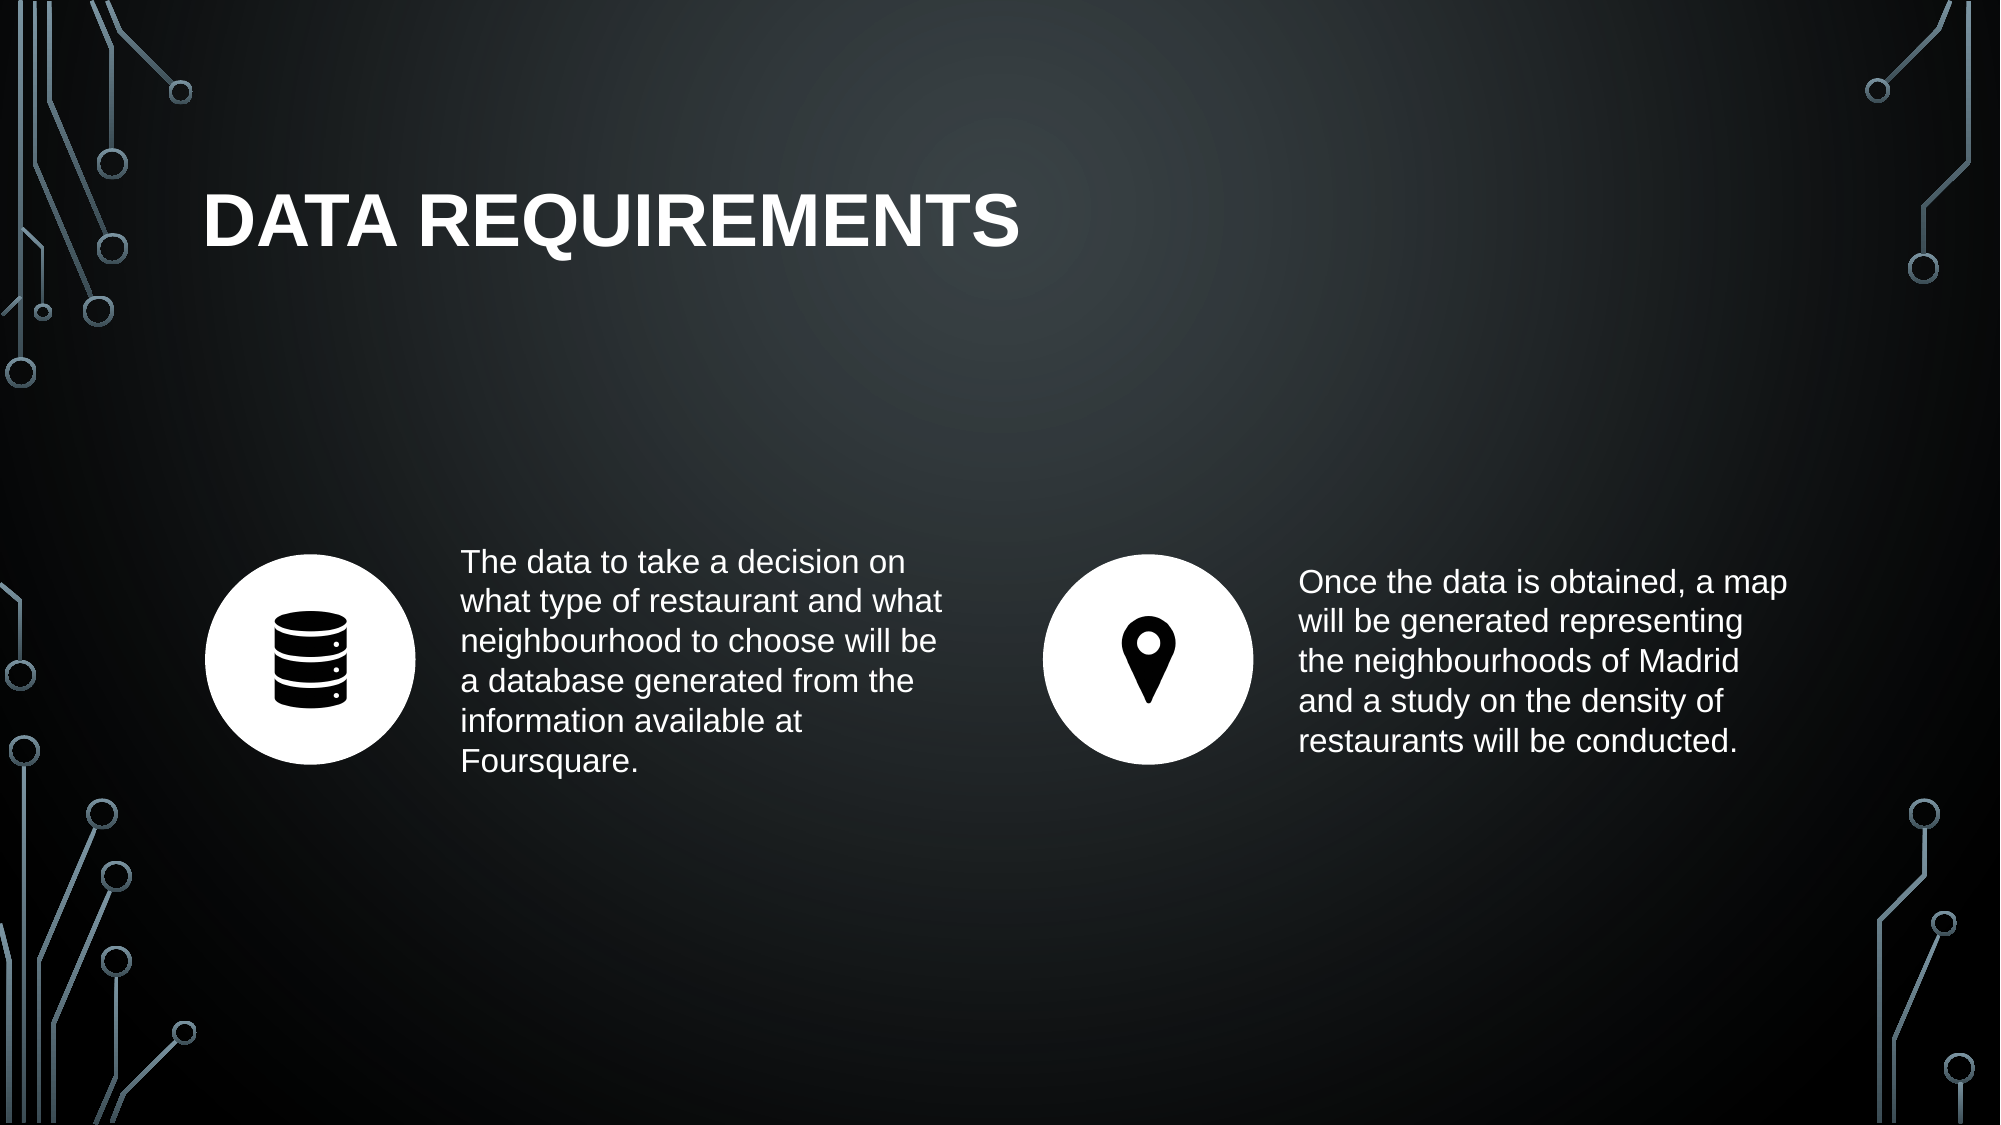

# Data requirements
The data to take a decision on what type of restaurant and what neighbourhood to choose will be a database generated from the information available at Foursquare.
Once the data is obtained, a map will be generated representing the neighbourhoods of Madrid and a study on the density of restaurants will be conducted.